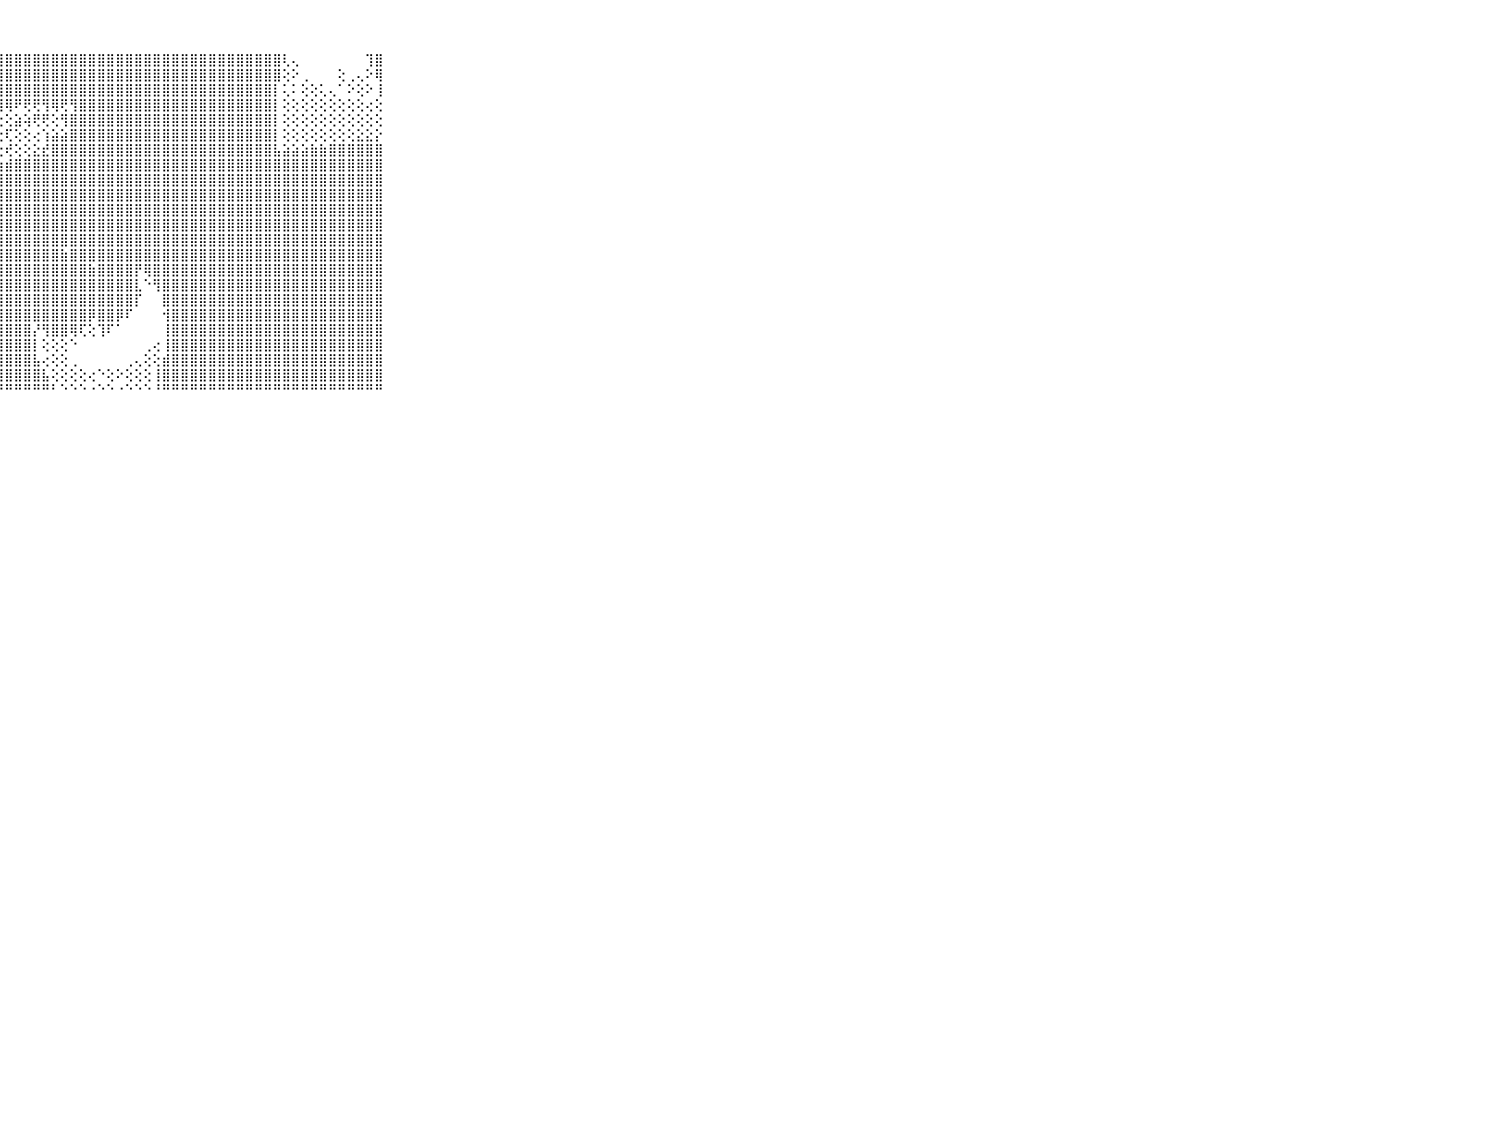

⠀⠀⠀⠀⠀⠀⠀⠀⠀⠀⠀⣿⣿⣿⣿⣿⣿⣿⣿⣿⣿⣿⣿⣿⣿⣿⣿⣿⣿⣿⣿⣿⣿⣿⣿⣿⣿⣿⣿⣿⣿⣿⣿⣿⣿⣿⣿⣿⣿⣿⣿⣿⣿⣿⣿⣿⣿⣿⢇⢄⠀⠀⠀⠀⠀⠀⠀⢹⣿⠀⠀⠀⠀⠀⠀⠀⠀⠀⠀⠀⠀
⠀⠀⠀⠀⠀⠀⠀⠀⠀⠀⠀⣿⣿⣿⣿⣿⣿⣿⣿⣿⣿⣿⣿⣿⣿⣿⣿⣿⣿⣿⣿⣿⣿⣿⣿⣿⣿⣿⣿⣿⣿⣿⣿⣿⣿⣿⣿⣿⣿⣿⣿⣿⣿⣿⣿⣿⣿⣿⢕⠕⢀⠀⠀⠀⢕⢀⢄⠕⢿⠀⠀⠀⠀⠀⠀⠀⠀⠀⠀⠀⠀
⠀⠀⠀⠀⠀⠀⠀⠀⠀⠀⠀⣿⣿⣿⣿⣿⣿⣿⣿⣿⣿⣿⣿⣿⣿⣿⣿⣿⣿⣿⣿⣿⣿⣿⣿⣿⣿⣿⣿⣿⣿⣿⣿⣿⣿⣿⣿⣿⣿⣿⣿⣿⣿⣿⣿⣿⣿⡇⢅⠅⢕⢕⢅⢄⠁⠕⢕⠕⢸⠀⠀⠀⠀⠀⠀⠀⠀⠀⠀⠀⠀
⠀⠀⠀⠀⠀⠀⠀⠀⠀⠀⠀⣿⣿⣿⣿⣿⣿⣿⣿⣿⣿⣿⣿⣿⣿⣿⣿⣿⢿⠟⢟⢟⢻⢿⢟⢻⣿⣿⣿⣿⣿⣿⣿⣿⣿⣿⣿⣿⣿⣿⣿⣿⣿⣿⣿⣿⣿⡇⢕⢕⢕⢕⢕⢕⢕⢕⢕⢔⢕⠀⠀⠀⠀⠀⠀⠀⠀⠀⠀⠀⠀
⠀⠀⠀⠀⠀⠀⠀⠀⠀⠀⠀⣿⣿⣿⣿⣿⣿⣿⣿⣿⣿⣿⣿⣿⣿⢟⢏⢕⢕⣵⢵⢟⢟⢕⢻⣿⣿⣿⣿⣿⣿⣿⣿⣿⣿⣿⣿⣿⣿⣿⣿⣿⣿⣿⣿⣿⣿⡇⢕⢕⢕⢕⢕⢕⢕⢕⢕⢕⢕⠀⠀⠀⠀⠀⠀⠀⠀⠀⠀⠀⠀
⠀⠀⠀⠀⠀⠀⠀⠀⠀⠀⠀⣿⣿⣿⣿⣿⣿⣿⣿⣿⣿⣿⣿⣿⢇⢕⢕⢕⢏⢕⢕⢔⢱⣵⣵⣿⣿⣿⣿⣿⣿⣿⣿⣿⣿⣿⣿⣿⣿⣿⣿⣿⣿⣿⣿⣿⣿⡇⢕⢕⢕⢕⢕⢕⢕⢕⣕⣕⡕⠀⠀⠀⠀⠀⠀⠀⠀⠀⠀⠀⠀
⠀⠀⠀⠀⠀⠀⠀⠀⠀⠀⠀⣿⣿⣿⣿⣿⣿⣿⣿⣿⣿⣿⣿⣏⢕⣱⡵⢕⢞⢕⢕⣕⣞⣿⣿⣿⣿⣿⣿⣿⣿⣿⣿⣿⣿⣿⣿⣿⣿⣿⣿⣿⣿⣿⣿⣿⣿⣧⣵⣵⣵⣷⣷⣿⣿⣿⣿⣿⣿⠀⠀⠀⠀⠀⠀⠀⠀⠀⠀⠀⠀
⠀⠀⠀⠀⠀⠀⠀⠀⠀⠀⠀⣿⣿⣿⣿⣿⣿⣿⣿⣿⣿⣿⣿⣧⣾⣿⣵⣵⣾⣿⣿⣿⣿⣿⣿⣿⣿⣿⣿⣿⣿⣿⣿⣿⣿⣿⣿⣿⣿⣿⣿⣿⣿⣿⣿⣿⣿⣿⣿⣿⣿⣿⣿⣿⣿⣿⣿⣿⣿⠀⠀⠀⠀⠀⠀⠀⠀⠀⠀⠀⠀
⠀⠀⠀⠀⠀⠀⠀⠀⠀⠀⠀⣿⣿⣿⣿⣿⣿⣿⣿⣿⣿⣿⣿⣿⢜⢹⣿⣿⣿⣿⣿⣿⣿⣿⣿⣿⣿⣿⣿⣿⣿⣿⣿⣿⣿⣿⣿⣿⣿⣿⣿⣿⣿⣿⣿⣿⣿⣿⣿⣿⣿⣿⣿⣿⣿⣿⣿⣿⣿⠀⠀⠀⠀⠀⠀⠀⠀⠀⠀⠀⠀
⠀⠀⠀⠀⠀⠀⠀⠀⠀⠀⠀⣿⣿⣿⣿⣿⣿⣿⣿⣿⣿⣿⣿⣿⢕⢸⣿⣿⣿⣿⣿⣿⣿⣿⣿⣿⣿⣿⣿⣿⣿⣿⣿⣿⣿⣿⣿⣿⣿⣿⣿⣿⣿⣿⣿⣿⣿⣿⣿⣿⣿⣿⣿⣿⣿⣿⣿⣿⣿⠀⠀⠀⠀⠀⠀⠀⠀⠀⠀⠀⠀
⠀⠀⠀⠀⠀⠀⠀⠀⠀⠀⠀⣿⣿⣿⣿⣿⣿⣿⣿⣿⣿⣿⣿⣿⡇⢸⣿⣿⣿⣿⣿⣿⣿⣿⣿⣿⣿⣿⣿⣿⣿⣿⣿⣿⣿⣿⣿⣿⣿⣿⣿⣿⣿⣿⣿⣿⣿⣿⣿⣿⣿⣿⣿⣿⣿⣿⣿⣿⣿⠀⠀⠀⠀⠀⠀⠀⠀⠀⠀⠀⠀
⠀⠀⠀⠀⠀⠀⠀⠀⠀⠀⠀⣿⣿⣿⣿⣿⣿⣿⣿⣿⣿⣿⣿⣿⣿⡕⣿⣿⣿⣿⣿⣿⣿⣿⣿⣿⣿⣿⣿⣿⣿⣿⣿⣿⣿⣿⣿⣿⣿⣿⣿⣿⣿⣿⣿⣿⣿⣿⣿⣿⣿⣿⣿⣿⣿⣿⣿⣿⣿⠀⠀⠀⠀⠀⠀⠀⠀⠀⠀⠀⠀
⠀⠀⠀⠀⠀⠀⠀⠀⠀⠀⠀⣿⣿⣿⣿⣿⣿⣿⣿⣿⣿⣿⣿⣿⣿⣿⣿⣿⣿⣿⣿⣿⣿⣿⣿⣿⣿⣿⣿⣿⣿⣿⣿⣿⣿⣿⣿⣿⣿⣿⣿⣿⣿⣿⣿⣿⣿⣿⣿⣿⣿⣿⣿⣿⣿⣿⣿⣿⣿⠀⠀⠀⠀⠀⠀⠀⠀⠀⠀⠀⠀
⠀⠀⠀⠀⠀⠀⠀⠀⠀⠀⠀⣿⣿⣿⣿⣿⣿⣿⣿⣿⣿⣿⣿⣿⣿⣿⣿⣿⣿⣿⣿⣿⣿⣿⣷⣿⣿⣿⣿⣿⣿⣿⣿⣿⣿⣿⣿⣿⣿⣿⣿⣿⣿⣿⣿⣿⣿⣿⣿⣿⣿⣿⣿⣿⣿⣿⣿⣿⣿⠀⠀⠀⠀⠀⠀⠀⠀⠀⠀⠀⠀
⠀⠀⠀⠀⠀⠀⠀⠀⠀⠀⠀⣿⣿⣿⣿⣿⣿⣿⣿⣿⣿⣿⣿⣿⣿⣿⣿⣿⣿⣿⣿⣿⣿⣿⣿⣿⣿⣷⣿⣿⣿⣿⡟⢿⣿⣿⣿⣿⣿⣿⣿⣿⣿⣿⣿⣿⣿⣿⣿⣿⣿⣿⣿⣿⣿⣿⣿⣿⣿⠀⠀⠀⠀⠀⠀⠀⠀⠀⠀⠀⠀
⠀⠀⠀⠀⠀⠀⠀⠀⠀⠀⠀⣿⣿⣿⣿⣿⣿⣿⣿⣿⣿⣿⣿⣿⣿⣿⣿⣿⣿⣿⣿⣿⣿⣿⣿⣿⣿⣿⣿⣿⣿⣿⣇⠑⢻⣿⣿⣿⣿⣿⣿⣿⣿⣿⣿⣿⣿⣿⣿⣿⣿⣿⣿⣿⣿⣿⣿⣿⣿⠀⠀⠀⠀⠀⠀⠀⠀⠀⠀⠀⠀
⠀⠀⠀⠀⠀⠀⠀⠀⠀⠀⠀⣿⣿⣿⣿⣿⣿⣿⣿⣿⣿⣿⣿⣿⣿⣿⣿⣿⣿⣿⣿⣿⣿⣿⣿⣿⣿⣿⣿⣿⣿⣿⡏⠀⠀⣿⣿⣿⣿⣿⣿⣿⣿⣿⣿⣿⣿⣿⣿⣿⣿⣿⣿⣿⣿⣿⣿⣿⣿⠀⠀⠀⠀⠀⠀⠀⠀⠀⠀⠀⠀
⠀⠀⠀⠀⠀⠀⠀⠀⠀⠀⠀⣿⣿⣿⣿⣿⣿⣿⣿⣿⣿⣿⣿⣿⣿⣿⣿⣿⣿⣿⣿⣿⣿⣿⣿⣿⣿⡿⣿⣿⡿⠏⠀⠀⠀⢺⣿⣿⣿⣿⣿⣿⣿⣿⣿⣿⣿⣿⣿⣿⣿⣿⣿⣿⣿⣿⣿⣿⣿⠀⠀⠀⠀⠀⠀⠀⠀⠀⠀⠀⠀
⠀⠀⠀⠀⠀⠀⠀⠀⠀⠀⠀⣿⣿⣿⣿⣿⣿⣿⣿⣿⣿⣿⣿⣿⣿⣿⣿⣿⣿⣿⣿⡜⢻⣿⣿⢿⢏⢕⢹⠏⠁⠀⠀⠀⠀⢸⣿⣿⣿⣿⣿⣿⣿⣿⣿⣿⣿⣿⣿⣿⣿⣿⣿⣿⣿⣿⣿⣿⣿⠀⠀⠀⠀⠀⠀⠀⠀⠀⠀⠀⠀
⠀⠀⠀⠀⠀⠀⠀⠀⠀⠀⠀⣿⣿⣿⣿⣿⣿⣿⣿⣿⣿⣿⣿⣿⣿⣿⣿⣿⣿⣿⣿⡇⢕⢕⢕⠑⠀⠀⠀⠀⠀⠀⠀⢀⢔⢸⣿⣿⣿⣿⣿⣿⣿⣿⣿⣿⣿⣿⣿⣿⣿⣿⣿⣿⣿⣿⣿⣿⣿⠀⠀⠀⠀⠀⠀⠀⠀⠀⠀⠀⠀
⠀⠀⠀⠀⠀⠀⠀⠀⠀⠀⠀⣿⣿⣿⣿⣿⣿⣿⣿⣿⣿⣿⣿⣿⣿⣿⣿⣿⣿⣿⣿⣧⢔⢕⢕⢀⠀⠀⠀⠀⠀⢀⢄⢕⢕⣾⣿⣿⣿⣿⣿⣿⣿⣿⣿⣿⣿⣿⣿⣿⣿⣿⣿⣿⣿⣿⣿⣿⣿⠀⠀⠀⠀⠀⠀⠀⠀⠀⠀⠀⠀
⠀⠀⠀⠀⠀⠀⠀⠀⠀⠀⠀⣿⣿⣿⣿⣿⣿⣿⣿⣿⣿⣿⣿⣿⣿⣿⣿⣿⣿⣿⣿⣿⣧⢕⢕⢕⢕⢔⠑⢕⠕⢕⢕⢕⢸⣿⣿⣿⣿⣿⣿⣿⣿⣿⣿⣿⣿⣿⣿⣿⣿⣿⣿⣿⣿⣿⣿⣿⣿⠀⠀⠀⠀⠀⠀⠀⠀⠀⠀⠀⠀
⠀⠀⠀⠀⠀⠀⠀⠀⠀⠀⠀⠛⠛⠛⠛⠛⠛⠛⠛⠛⠛⠛⠛⠛⠛⠛⠛⠛⠛⠛⠛⠛⠛⠃⠑⠑⠑⠐⠑⠑⠐⠑⠑⠑⠘⠛⠛⠛⠛⠛⠛⠛⠛⠛⠛⠛⠛⠛⠛⠛⠛⠛⠛⠛⠛⠛⠛⠛⠛⠀⠀⠀⠀⠀⠀⠀⠀⠀⠀⠀⠀